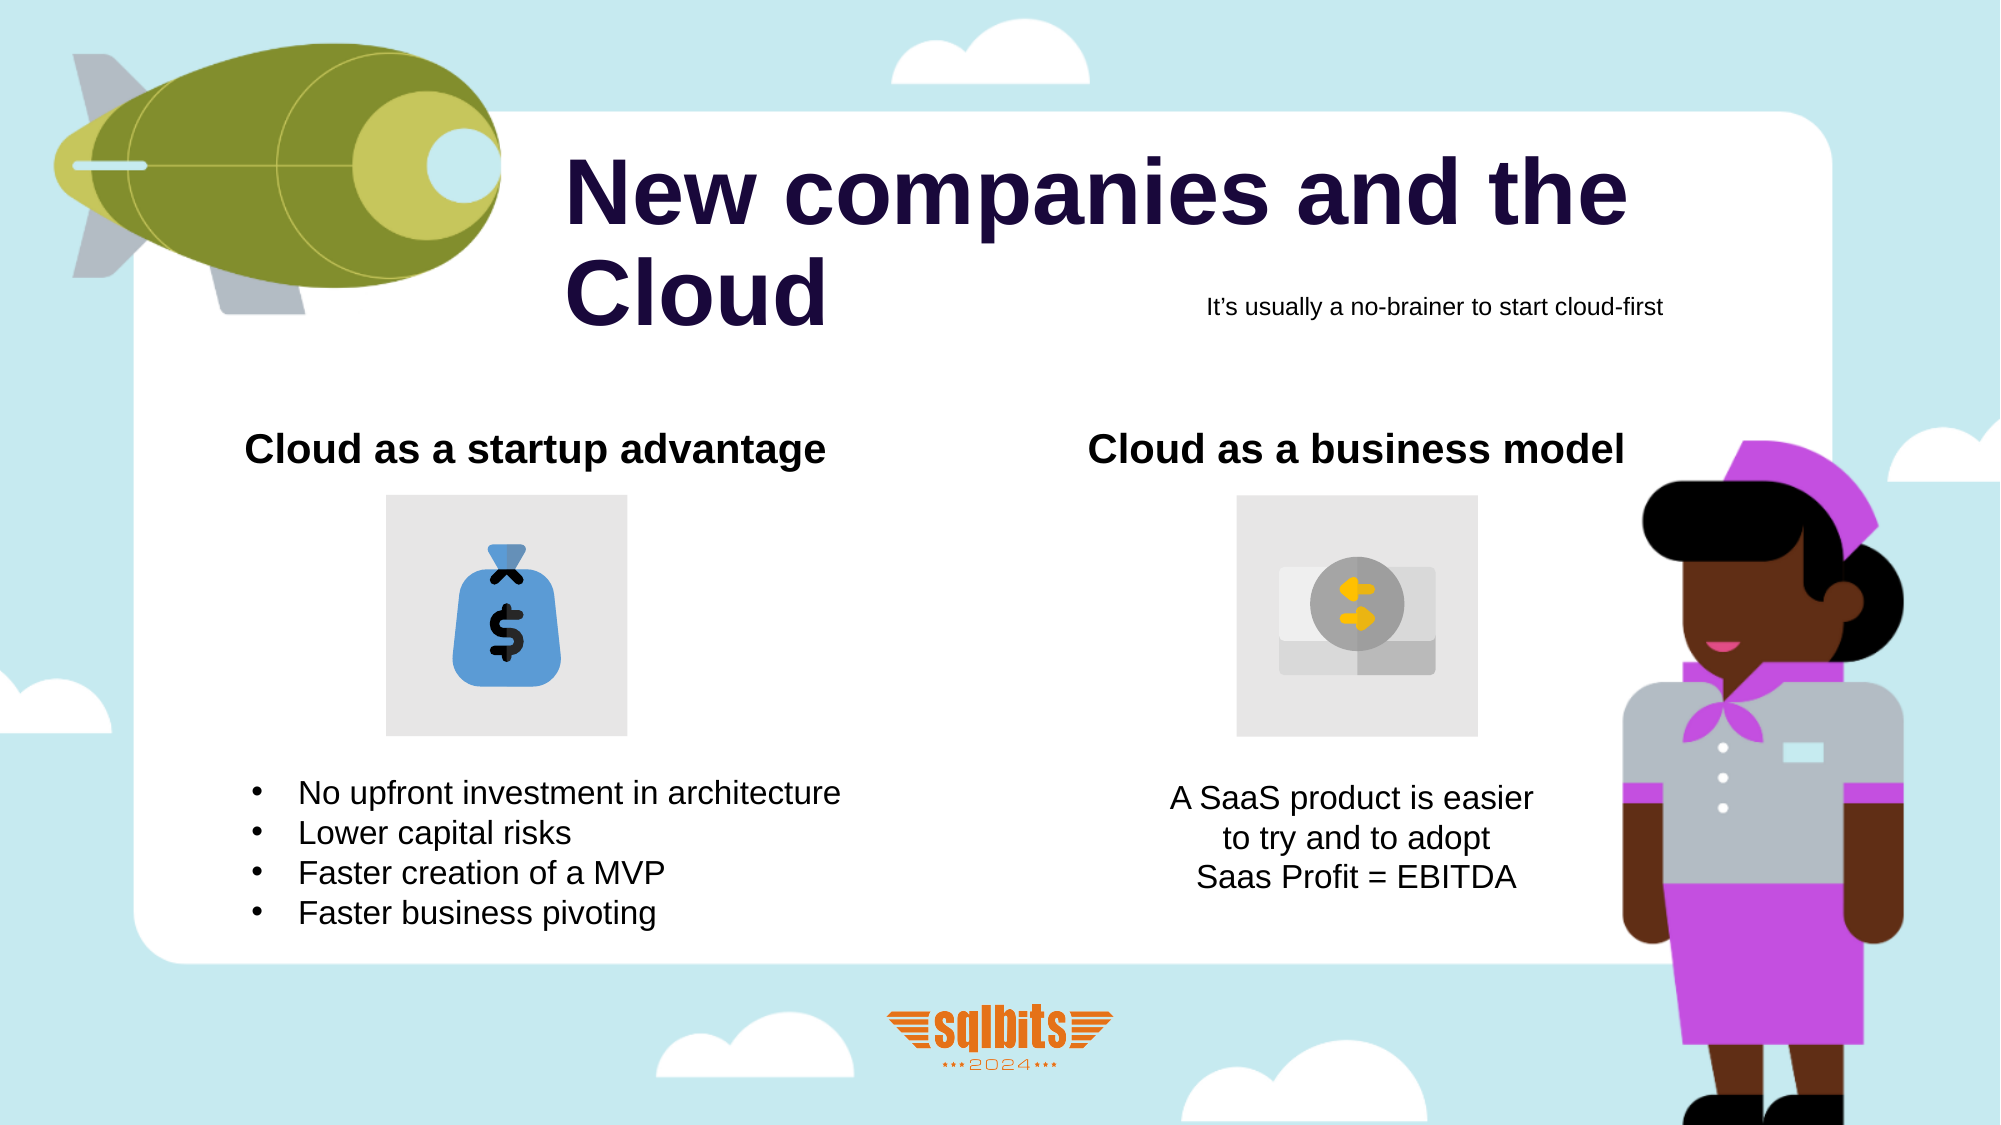

# New companies and the Cloud
It’s usually a no-brainer to start cloud-first
Cloud as a startup advantage
Cloud as a business model

No upfront investment in architecture
Lower capital risks
Faster creation of a MVP
Faster business pivoting
A SaaS product is easier
to try and to adopt
Saas Profit = EBITDA